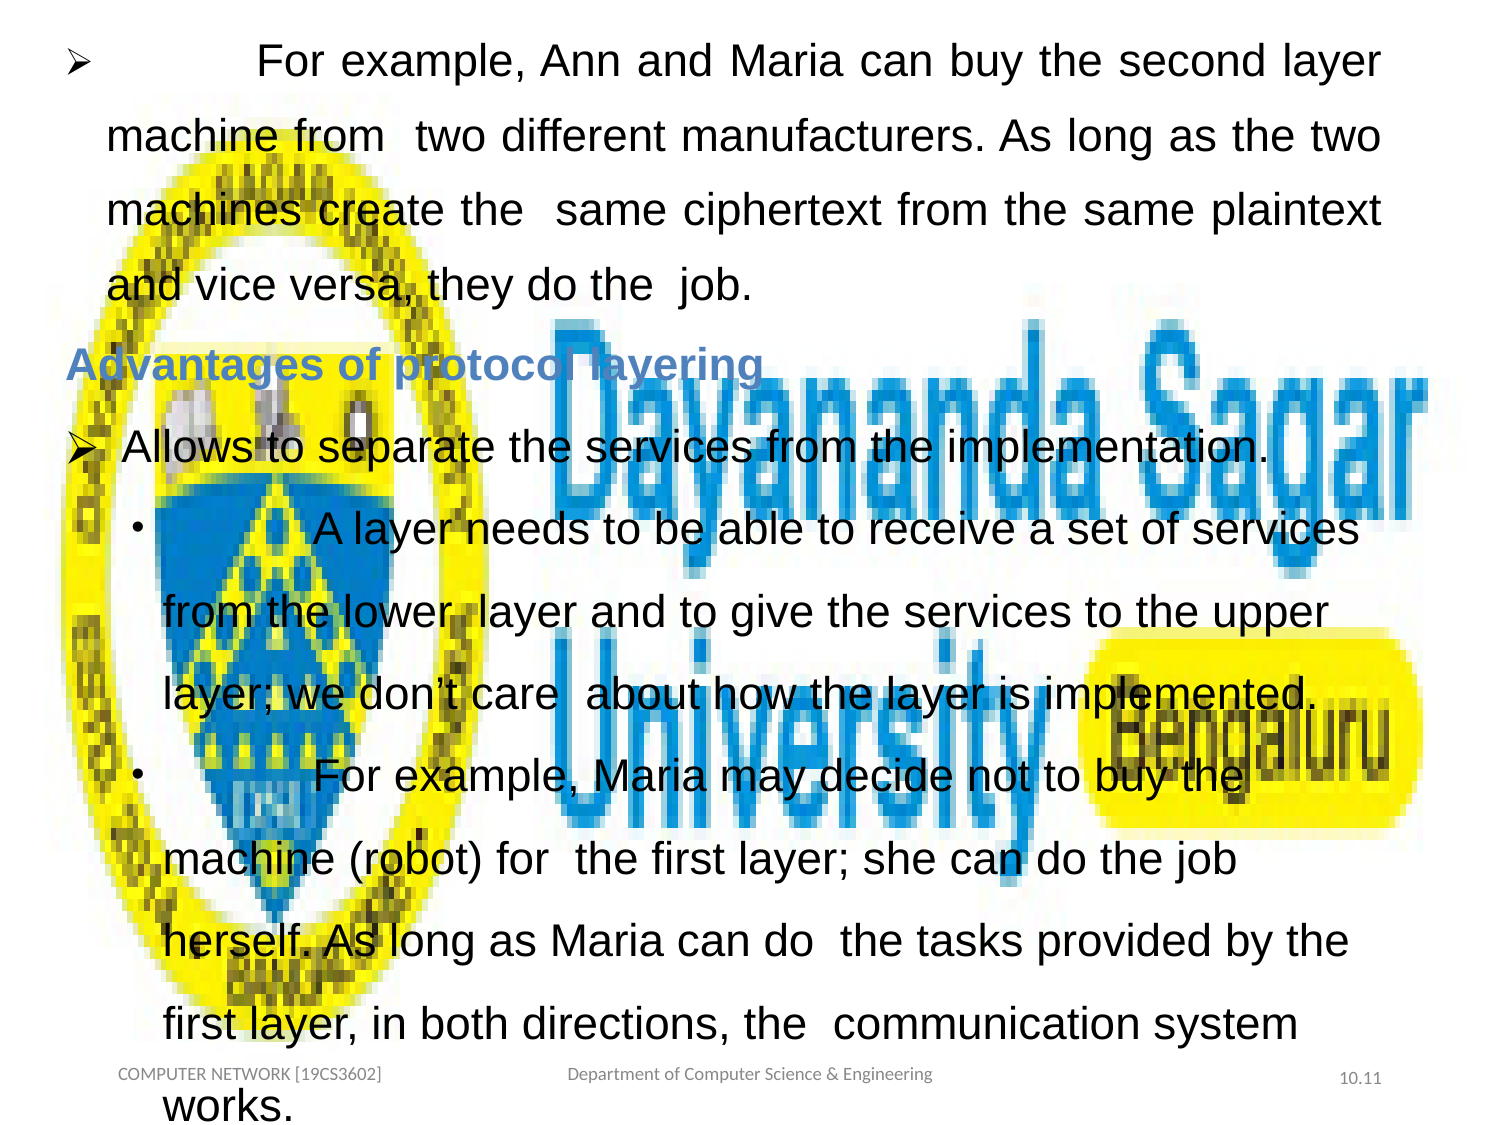

For example, Ann and Maria can buy the second layer machine from  two different manufacturers. As long as the two machines create the  same ciphertext from the same plaintext and vice versa, they do the  job.
Advantages of protocol layering
Allows to separate the services from the implementation.
	A layer needs to be able to receive a set of services from the lower  layer and to give the services to the upper layer; we don’t care  about how the layer is implemented.
	For example, Maria may decide not to buy the machine (robot) for  the first layer; she can do the job herself. As long as Maria can do  the tasks provided by the first layer, in both directions, the  communication system works.
COMPUTER NETWORK [19CS3602]
Department of Computer Science & Engineering
10.11